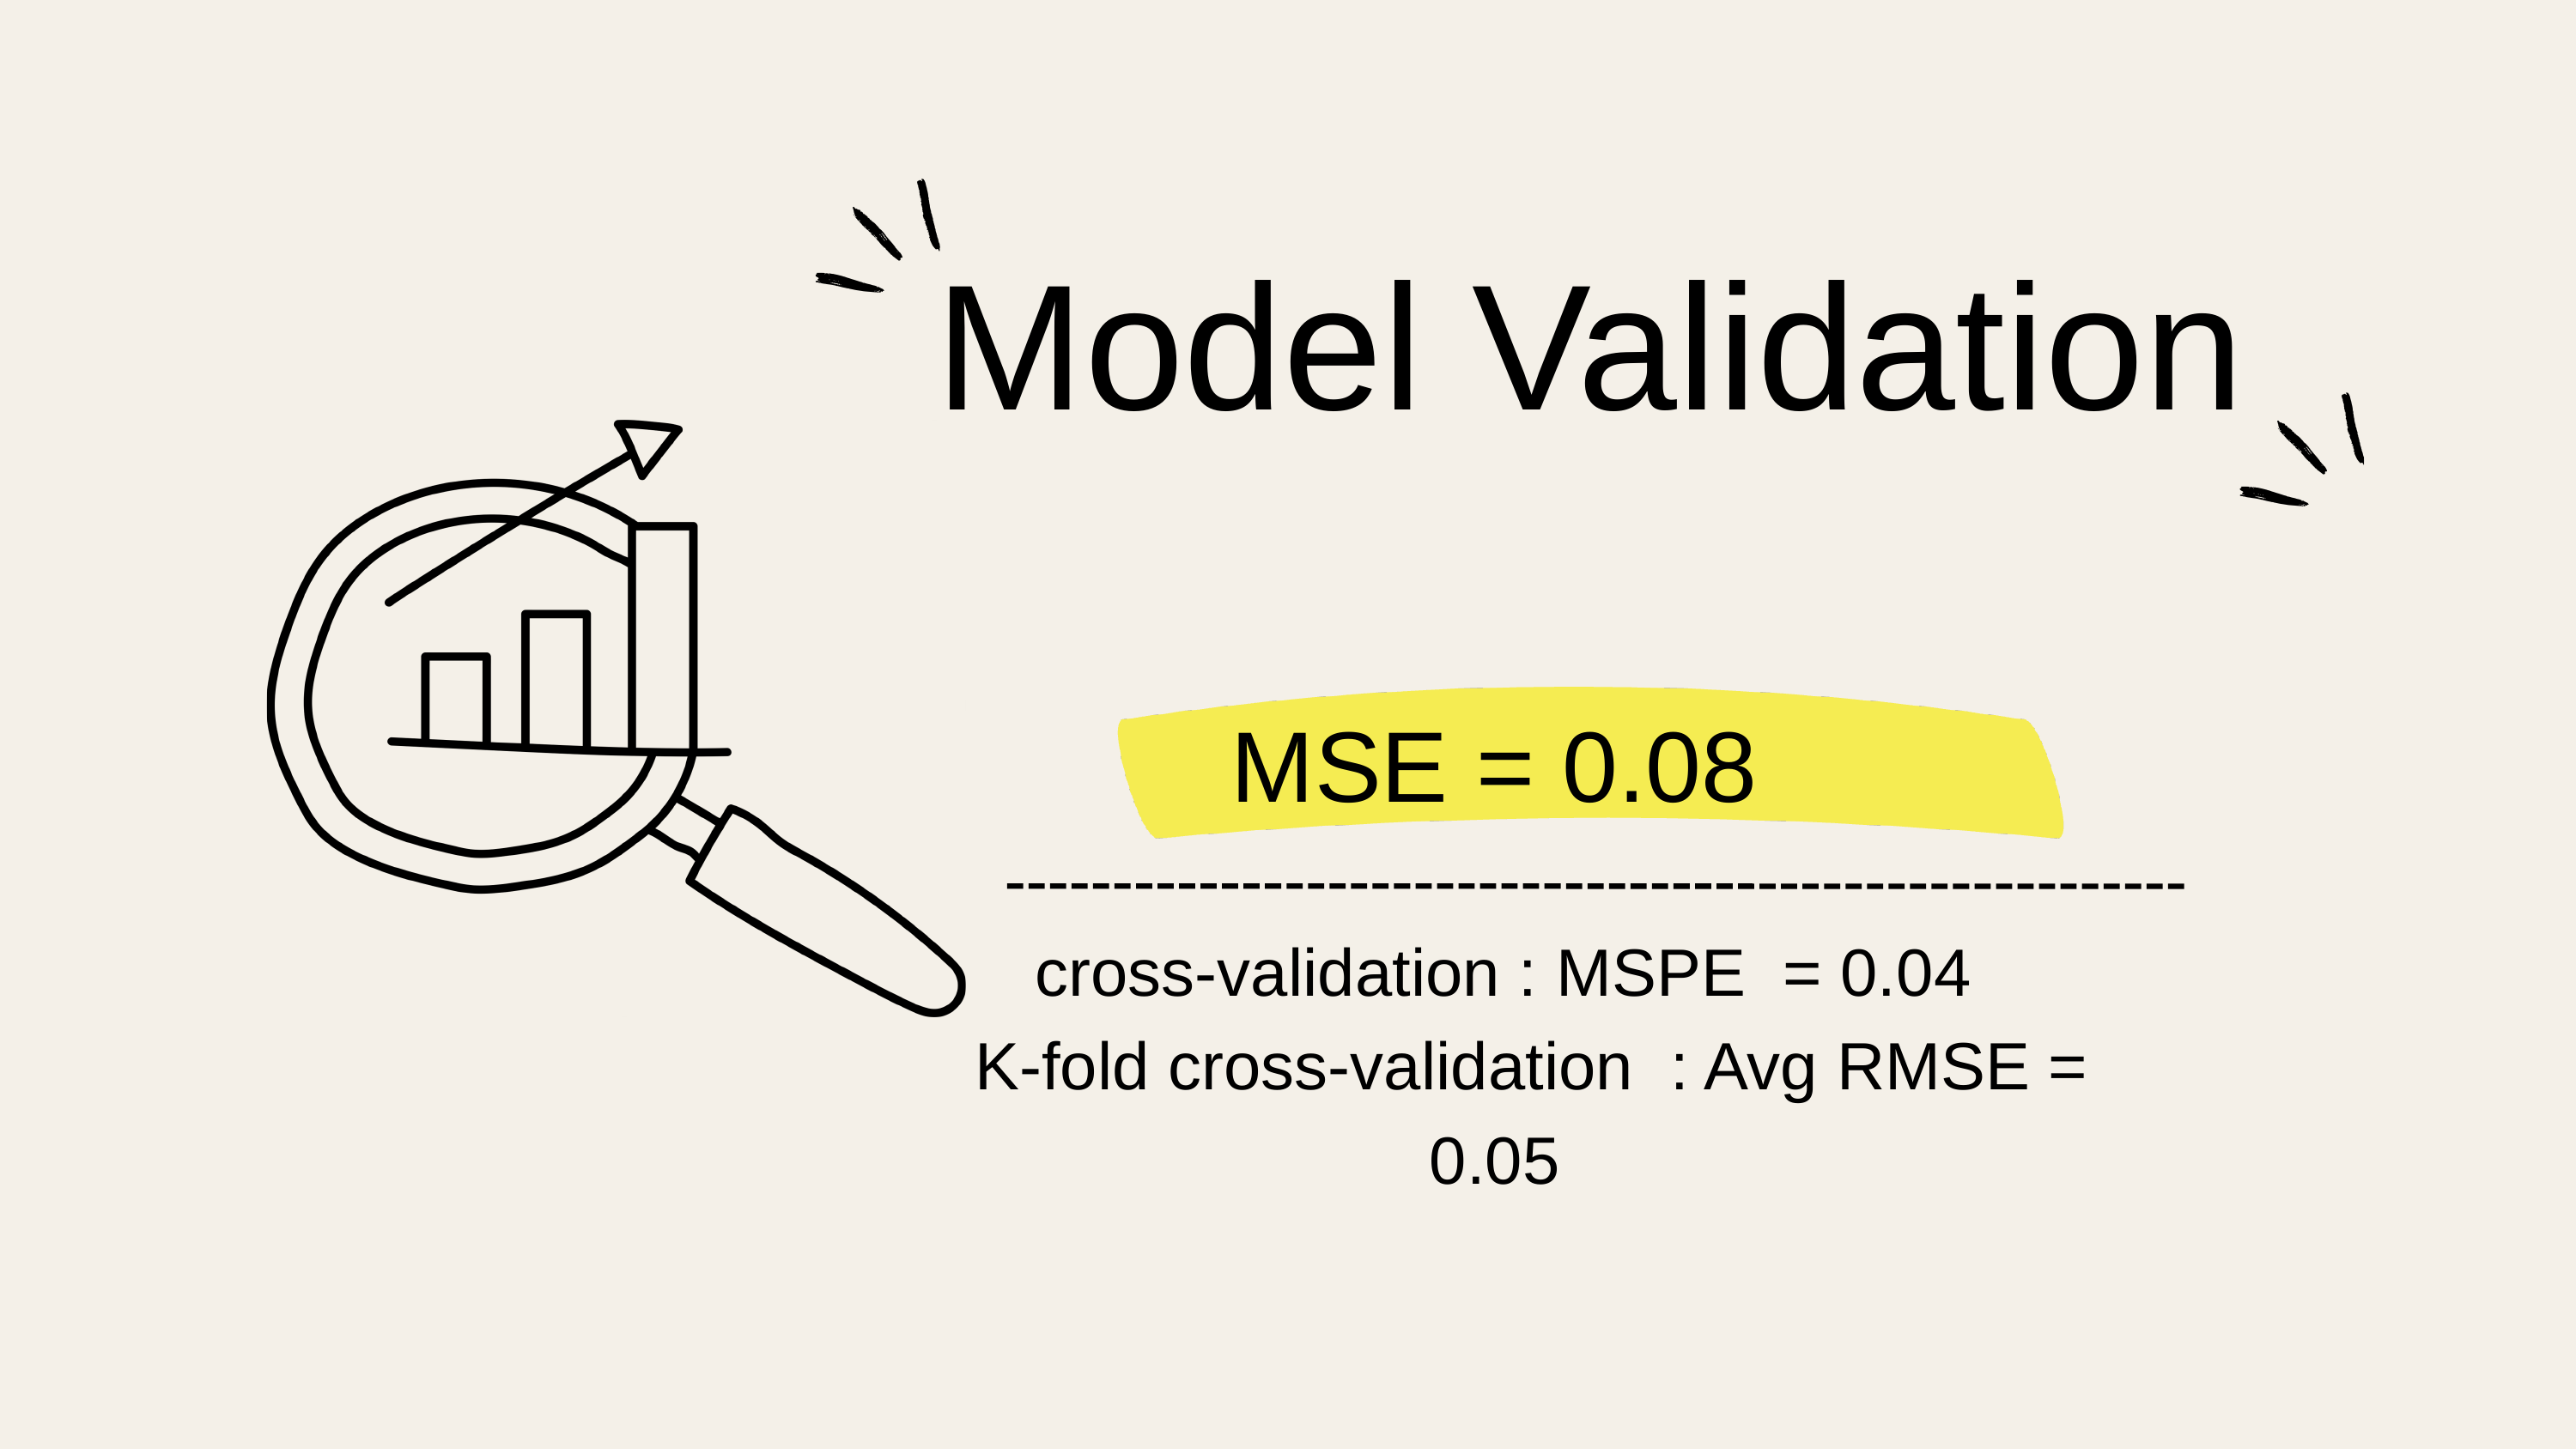

Model Validation

MSE = 0.08

 cross-validation : MSPE  = 0.04
    K-fold cross-validation  : Avg RMSE = 0.05